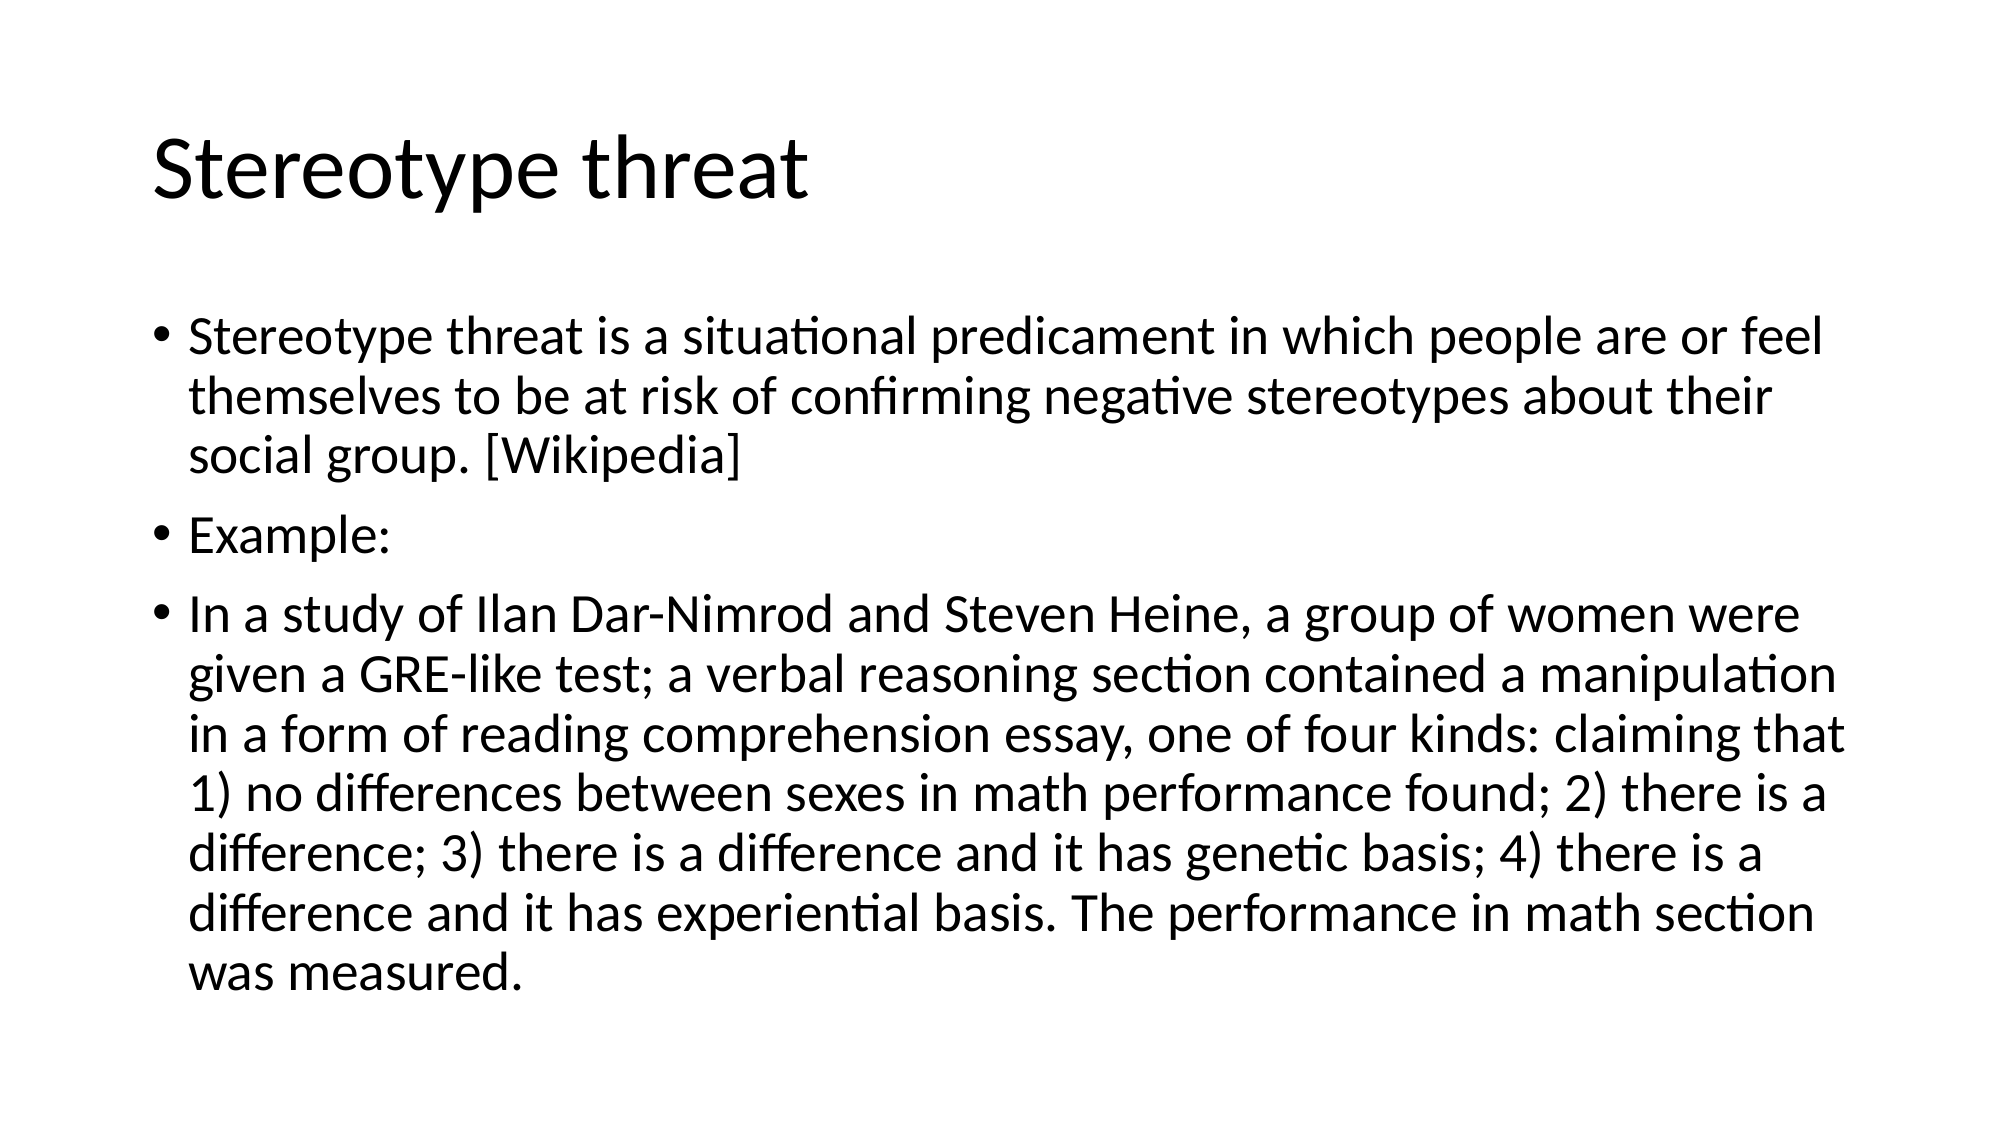

# Stereotype threat
Stereotype threat is a situational predicament in which people are or feel themselves to be at risk of confirming negative stereotypes about their social group. [Wikipedia]
Example:
In a study of Ilan Dar-Nimrod and Steven Heine, a group of women were given a GRE-like test; a verbal reasoning section contained a manipulation in a form of reading comprehension essay, one of four kinds: claiming that 1) no differences between sexes in math performance found; 2) there is a difference; 3) there is a difference and it has genetic basis; 4) there is a difference and it has experiential basis. The performance in math section was measured.